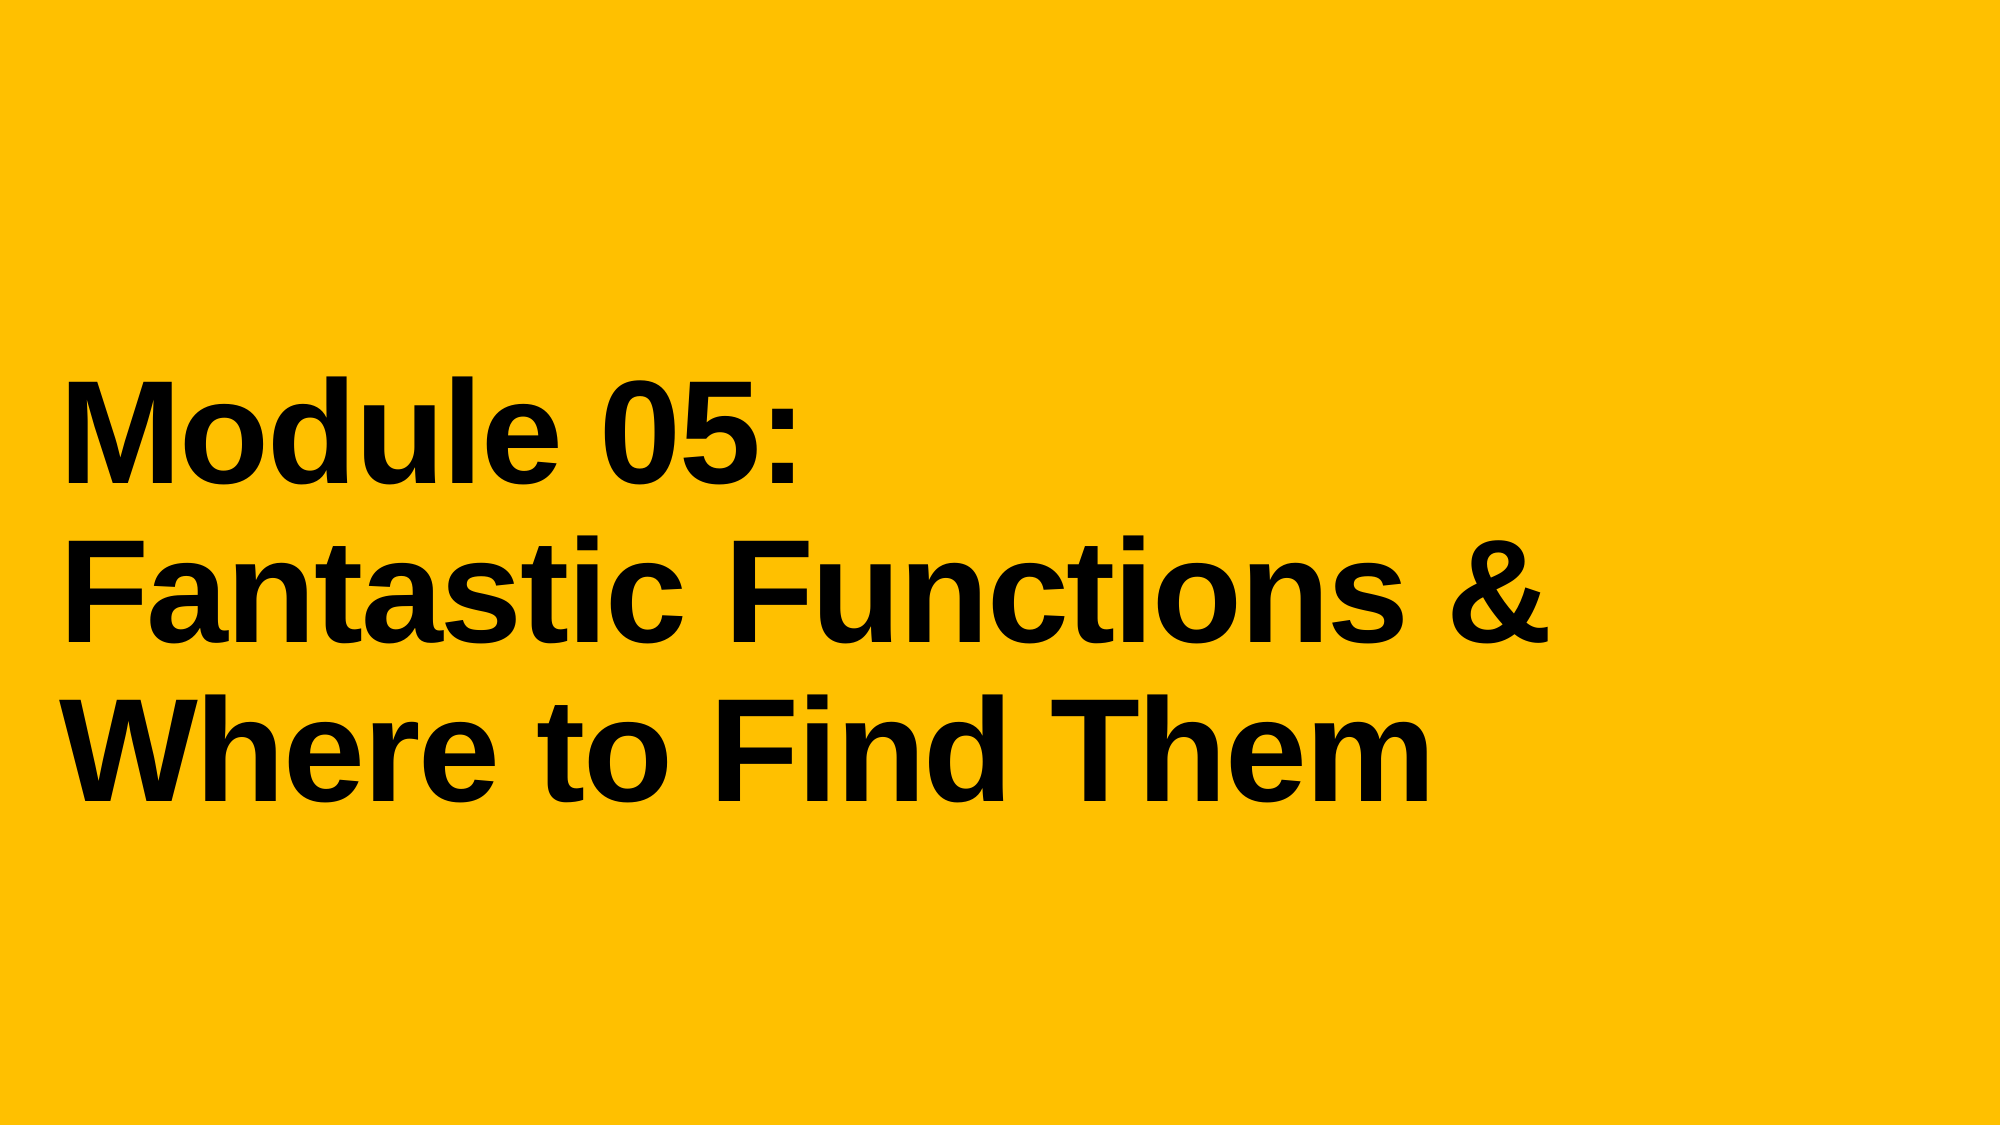

# Module 05: Fantastic Functions & Where to Find Them